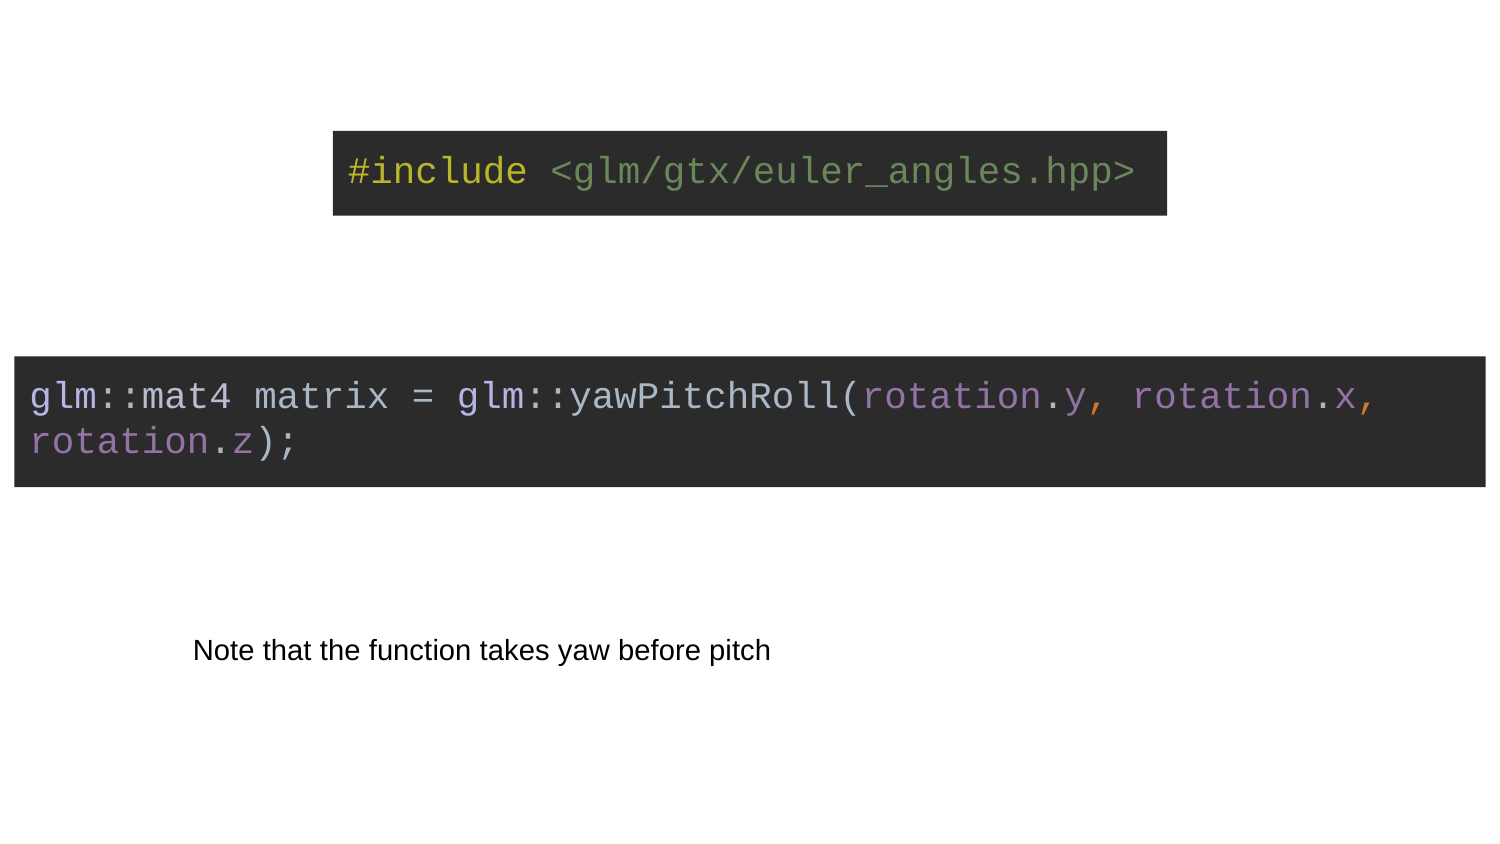

#include <glm/gtx/euler_angles.hpp>
glm::mat4 matrix = glm::yawPitchRoll(rotation.y, rotation.x, rotation.z);
Note that the function takes yaw before pitch